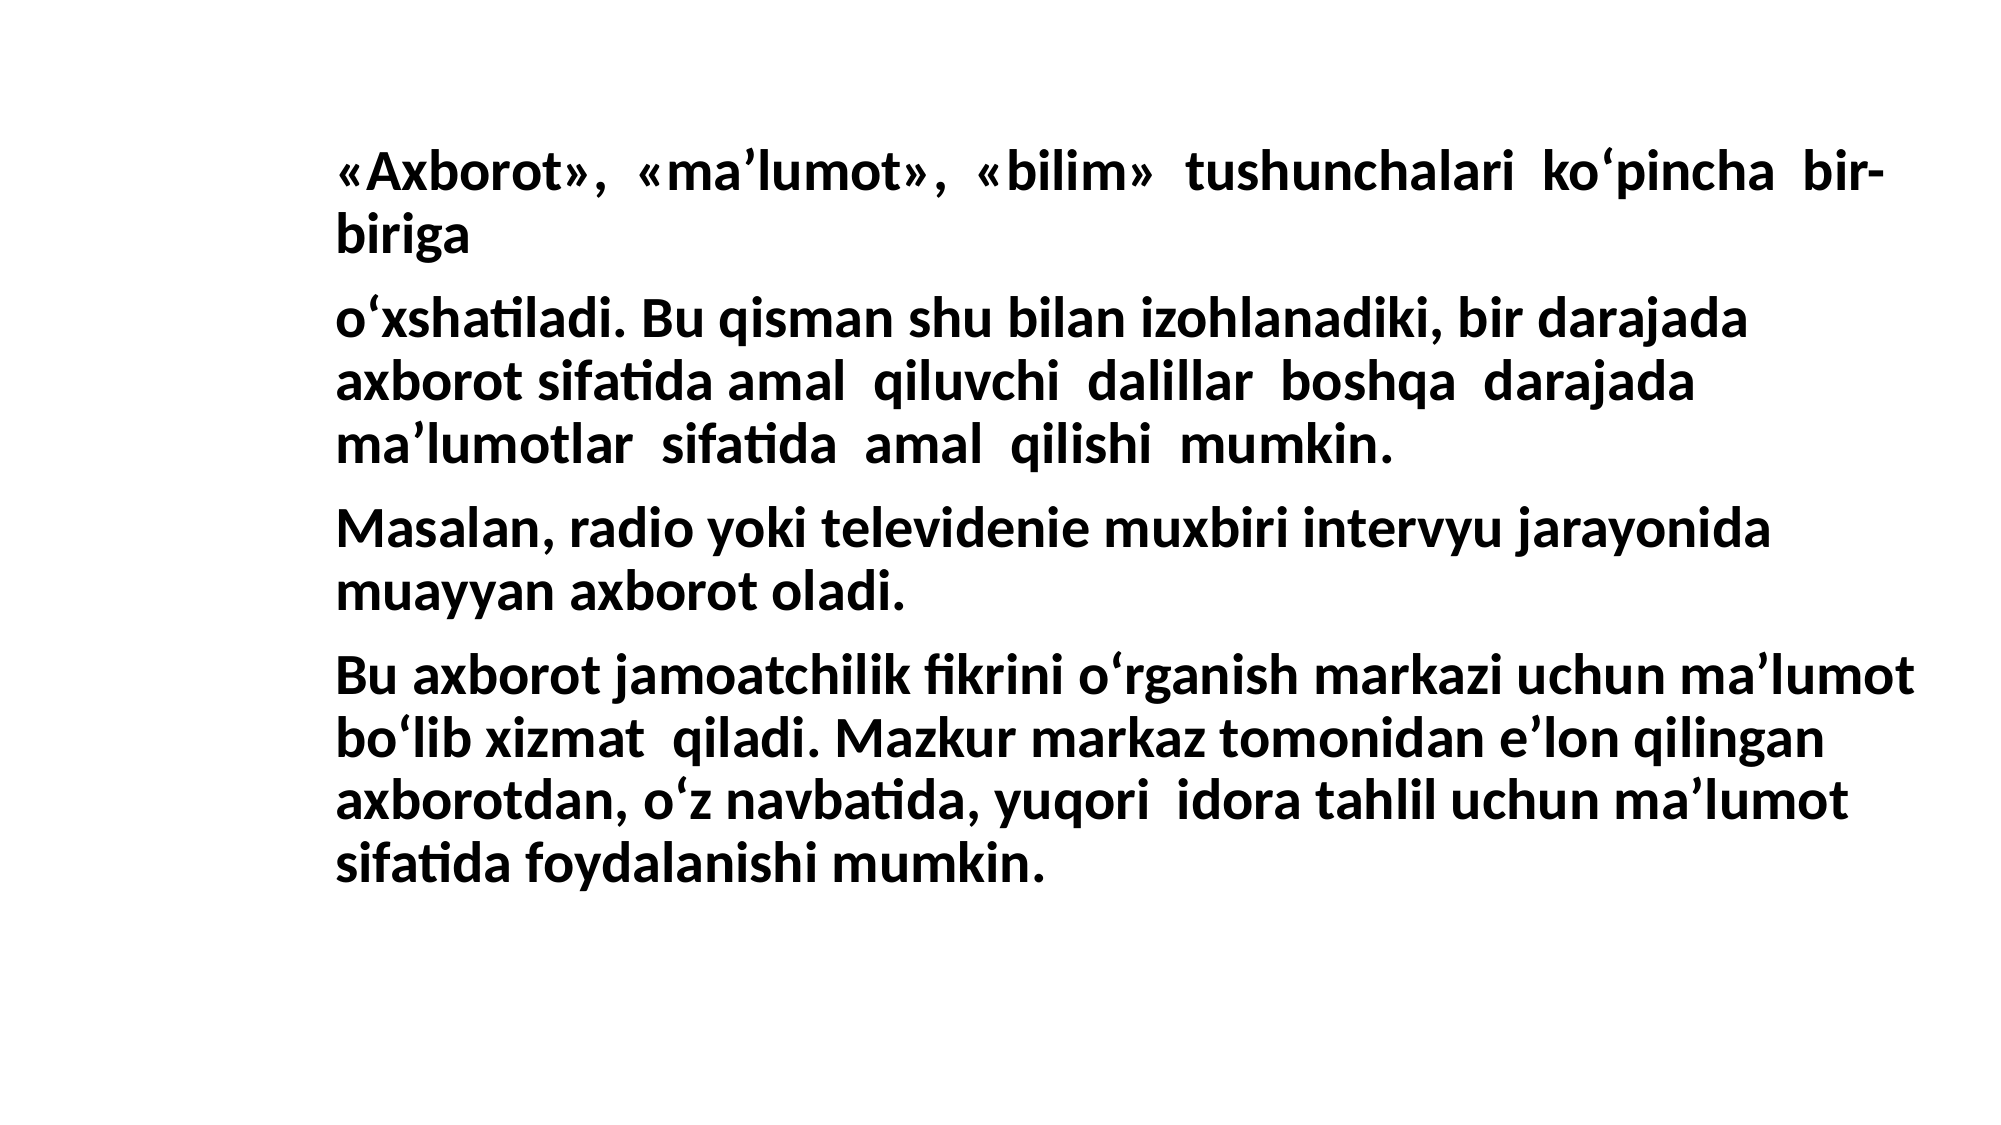

«Axborot»,  «ma’lumot»,  «bilim»  tushunchalari  ko‘pincha  bir-biriga
o‘xshatiladi. Bu qisman shu bilan izohlanadiki, bir darajada axborot sifatida amal  qiluvchi  dalillar  boshqa  darajada  ma’lumotlar  sifatida  amal  qilishi  mumkin.
Masalan, radio yoki televidenie muxbiri intervyu jarayonida muayyan axborot oladi.
Bu axborot jamoatchilik fikrini o‘rganish markazi uchun ma’lumot bo‘lib xizmat  qiladi. Mazkur markaz tomonidan e’lon qilingan axborotdan, o‘z navbatida, yuqori  idora tahlil uchun ma’lumot sifatida foydalanishi mumkin.